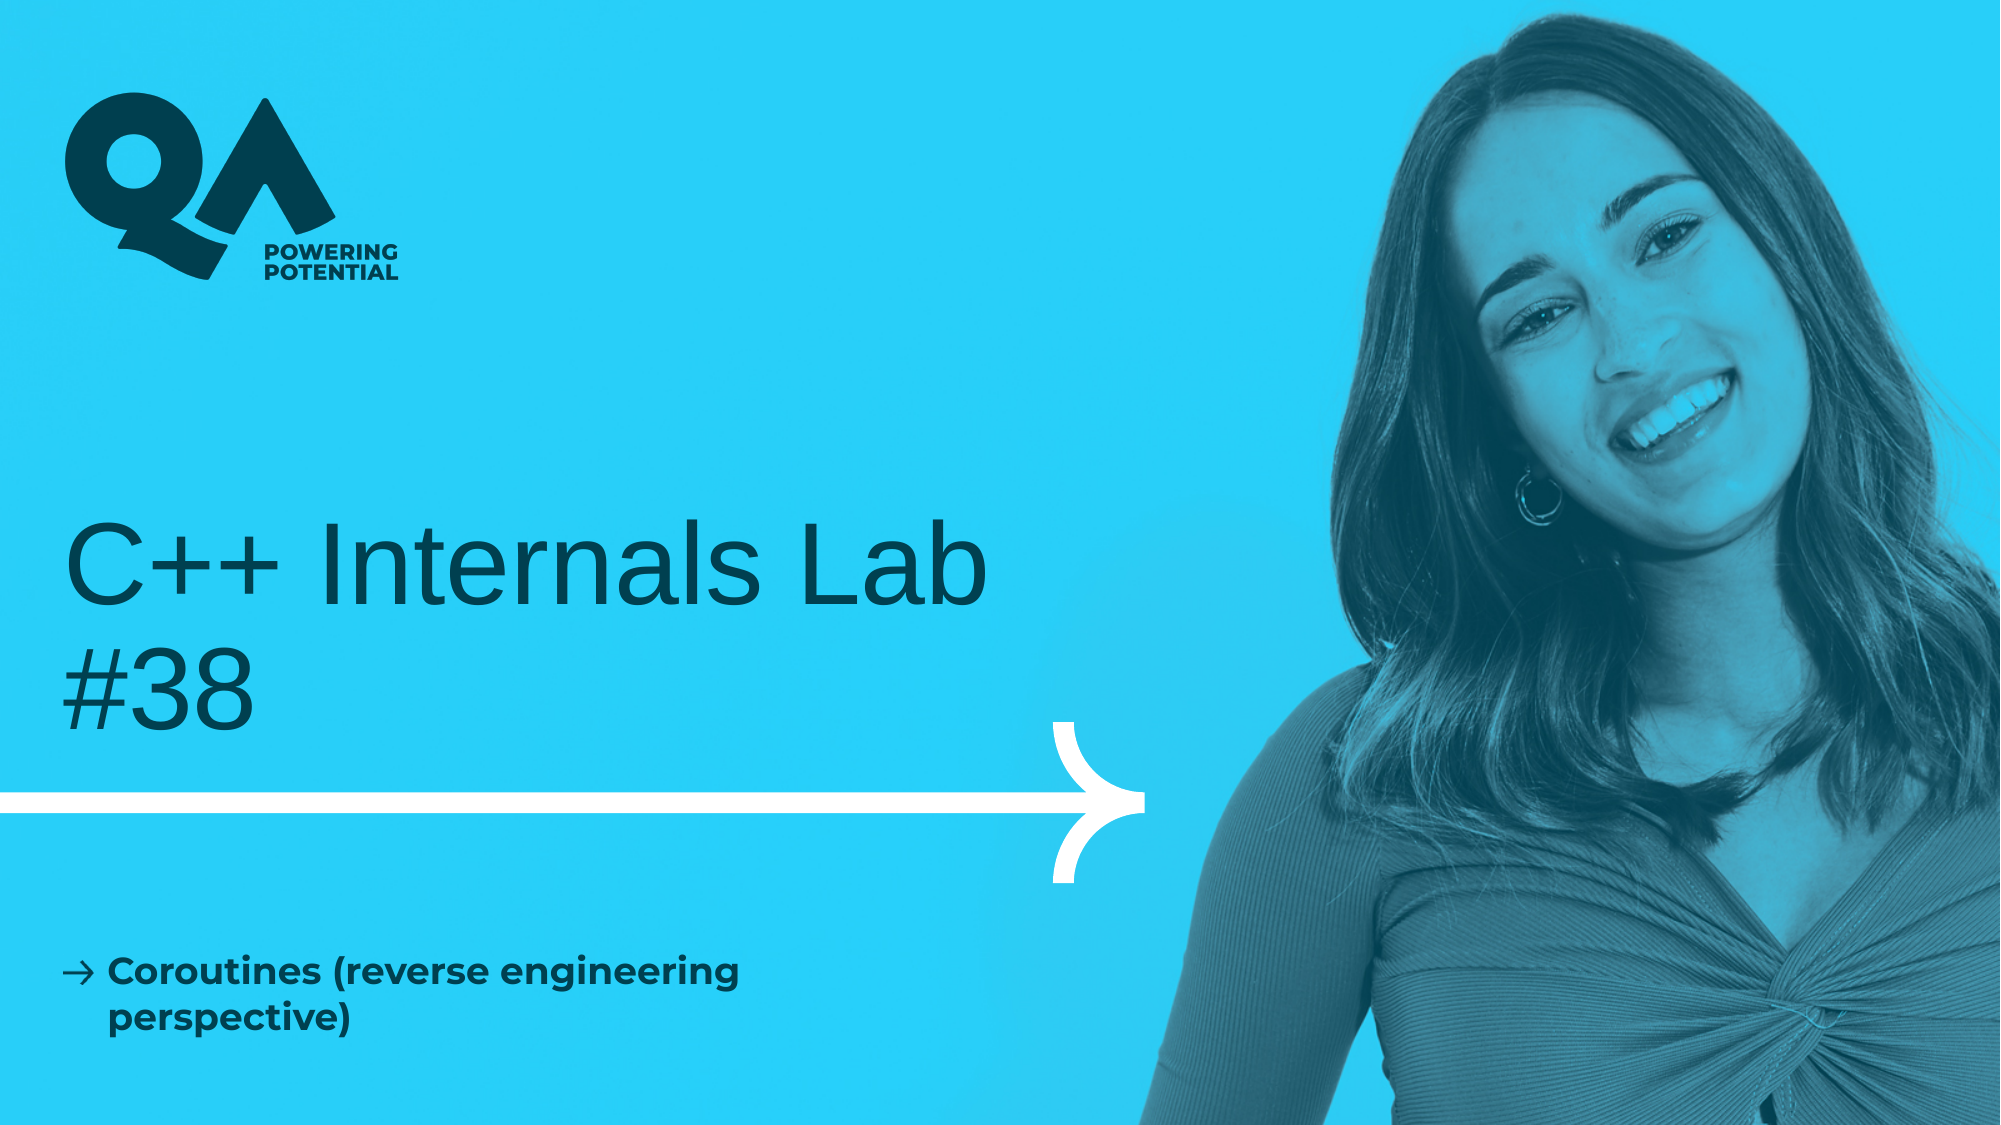

# C++ Internals Lab #38
Coroutines (reverse engineering perspective)